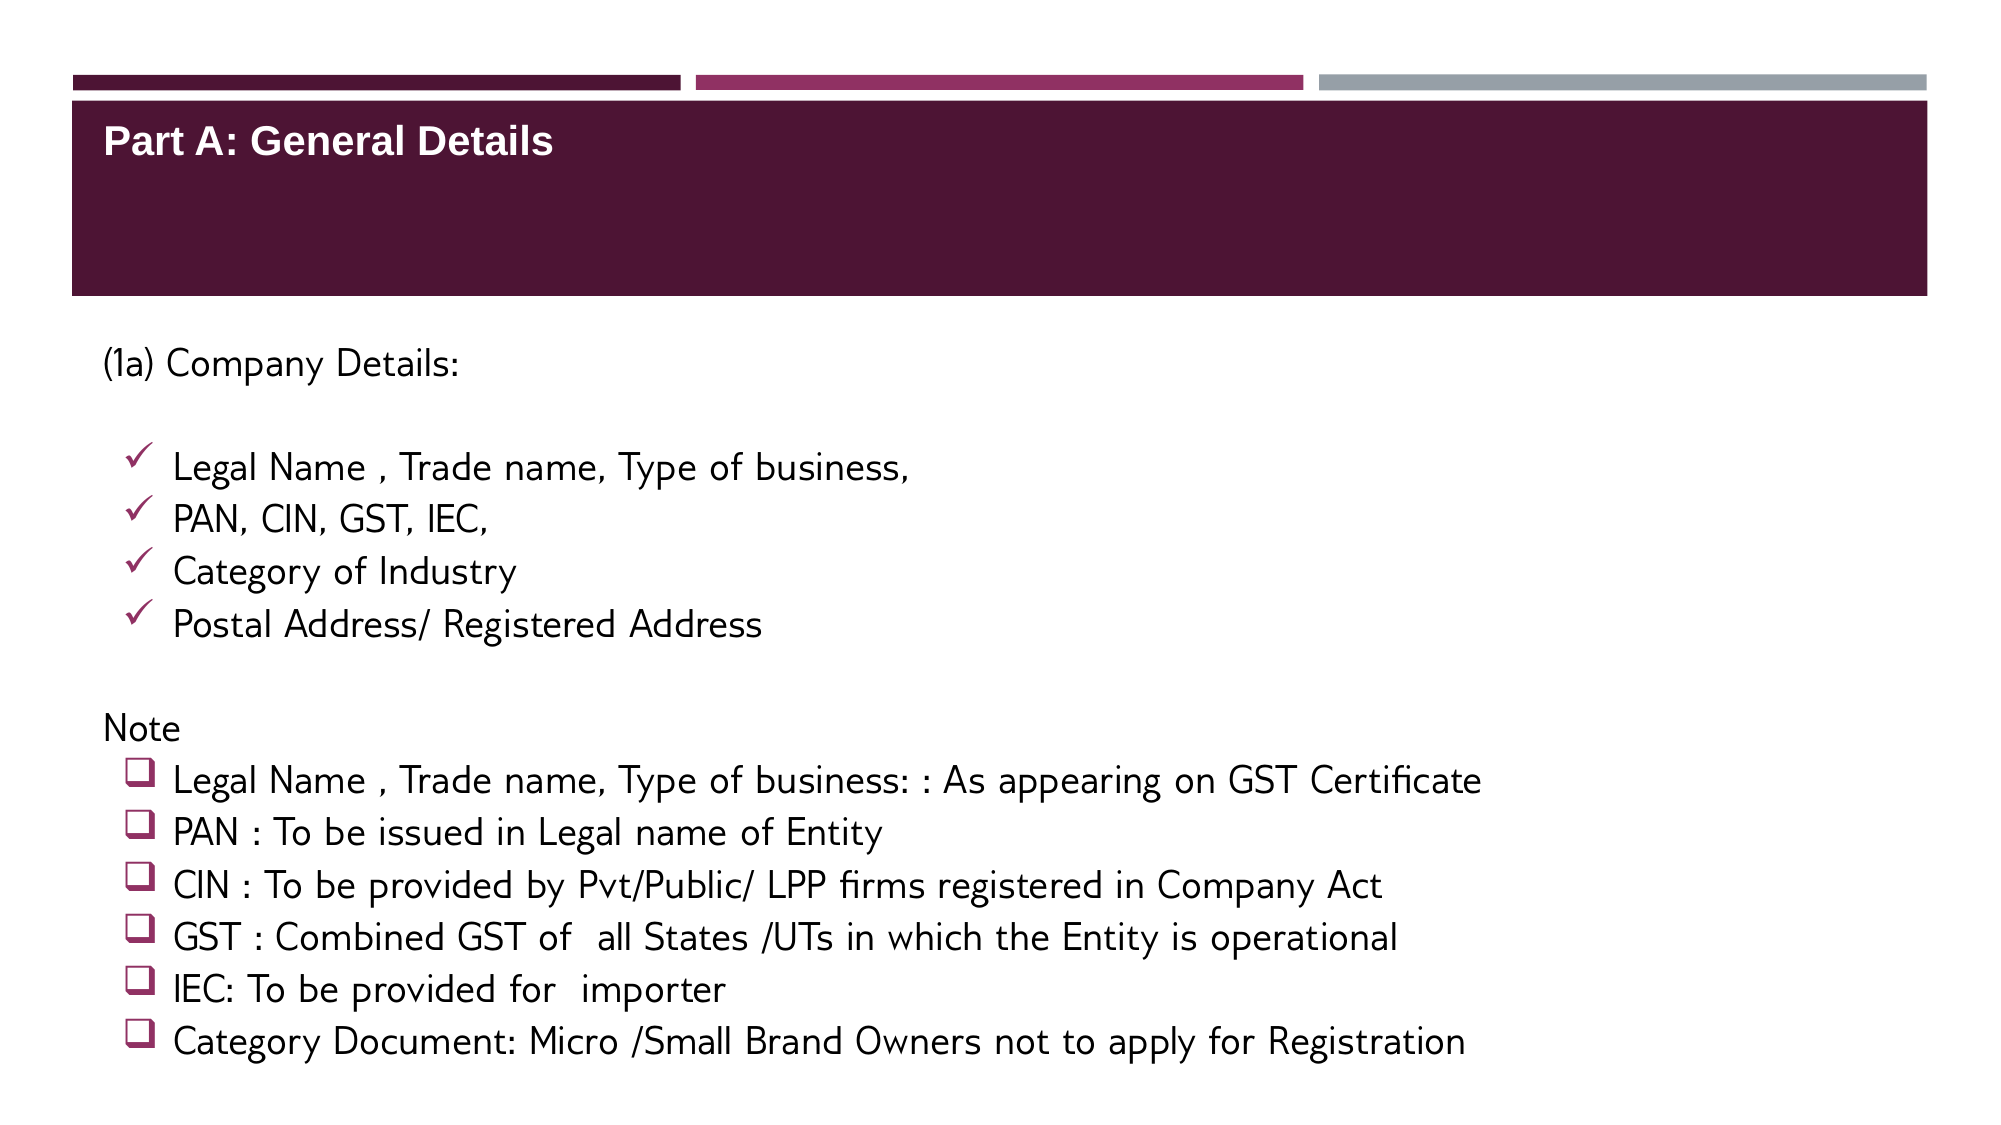

Part A: General Details
(1a) Company Details:

Legal Name , Trade name, Type of business,
PAN, CIN, GST, IEC,
Category of Industry
Postal Address/ Registered Address

Note
Legal Name , Trade name, Type of business: : As appearing on GST Certificate
PAN : To be issued in Legal name of Entity
CIN : To be provided by Pvt/Public/ LPP firms registered in Company Act
GST : Combined GST of  all States /UTs in which the Entity is operational
IEC: To be provided for  importer
Category Document: Micro /Small Brand Owners not to apply for Registration